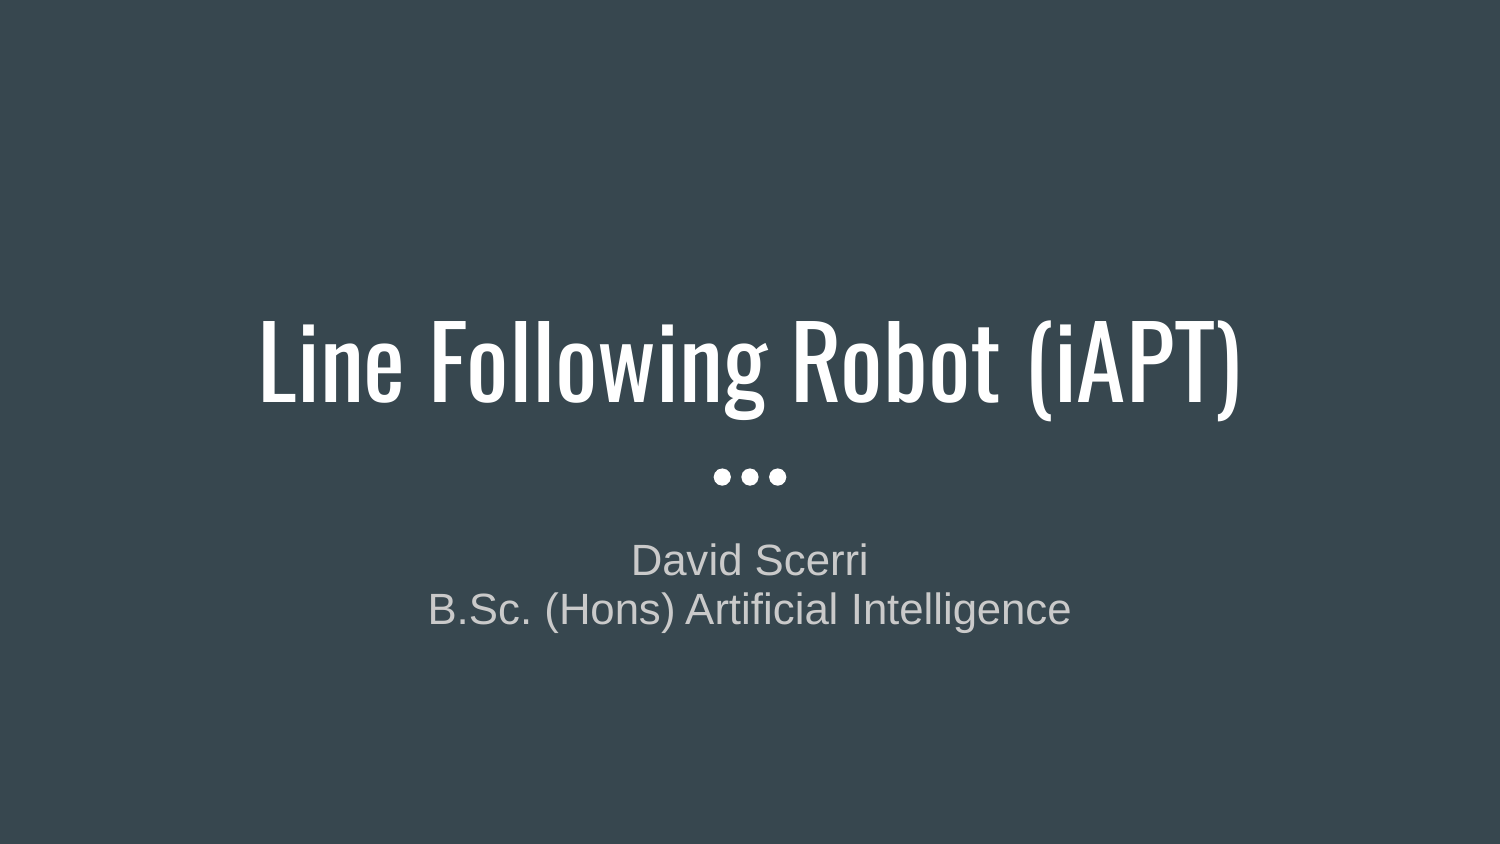

# Line Following Robot (iAPT)
David Scerri
B.Sc. (Hons) Artificial Intelligence